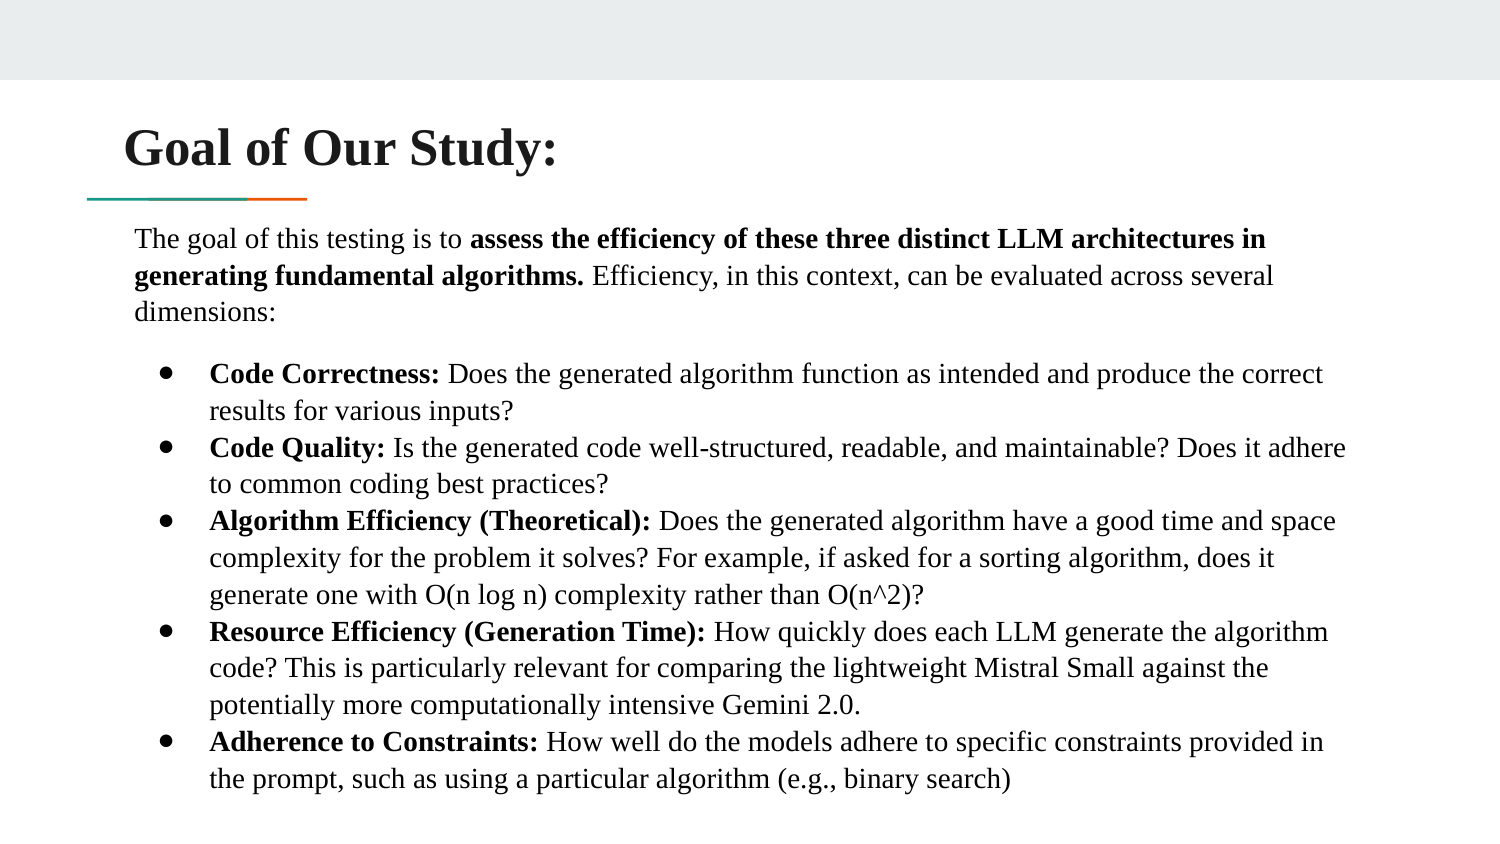

# Goal of Our Study:

The goal of this testing is to assess the efficiency of these three distinct LLM architectures in generating fundamental algorithms. Efficiency, in this context, can be evaluated across several dimensions:
Code Correctness: Does the generated algorithm function as intended and produce the correct results for various inputs?
Code Quality: Is the generated code well-structured, readable, and maintainable? Does it adhere to common coding best practices?
Algorithm Efficiency (Theoretical): Does the generated algorithm have a good time and space complexity for the problem it solves? For example, if asked for a sorting algorithm, does it generate one with O(n log n) complexity rather than O(n^2)?
Resource Efficiency (Generation Time): How quickly does each LLM generate the algorithm code? This is particularly relevant for comparing the lightweight Mistral Small against the potentially more computationally intensive Gemini 2.0.
Adherence to Constraints: How well do the models adhere to specific constraints provided in the prompt, such as using a particular algorithm (e.g., binary search)